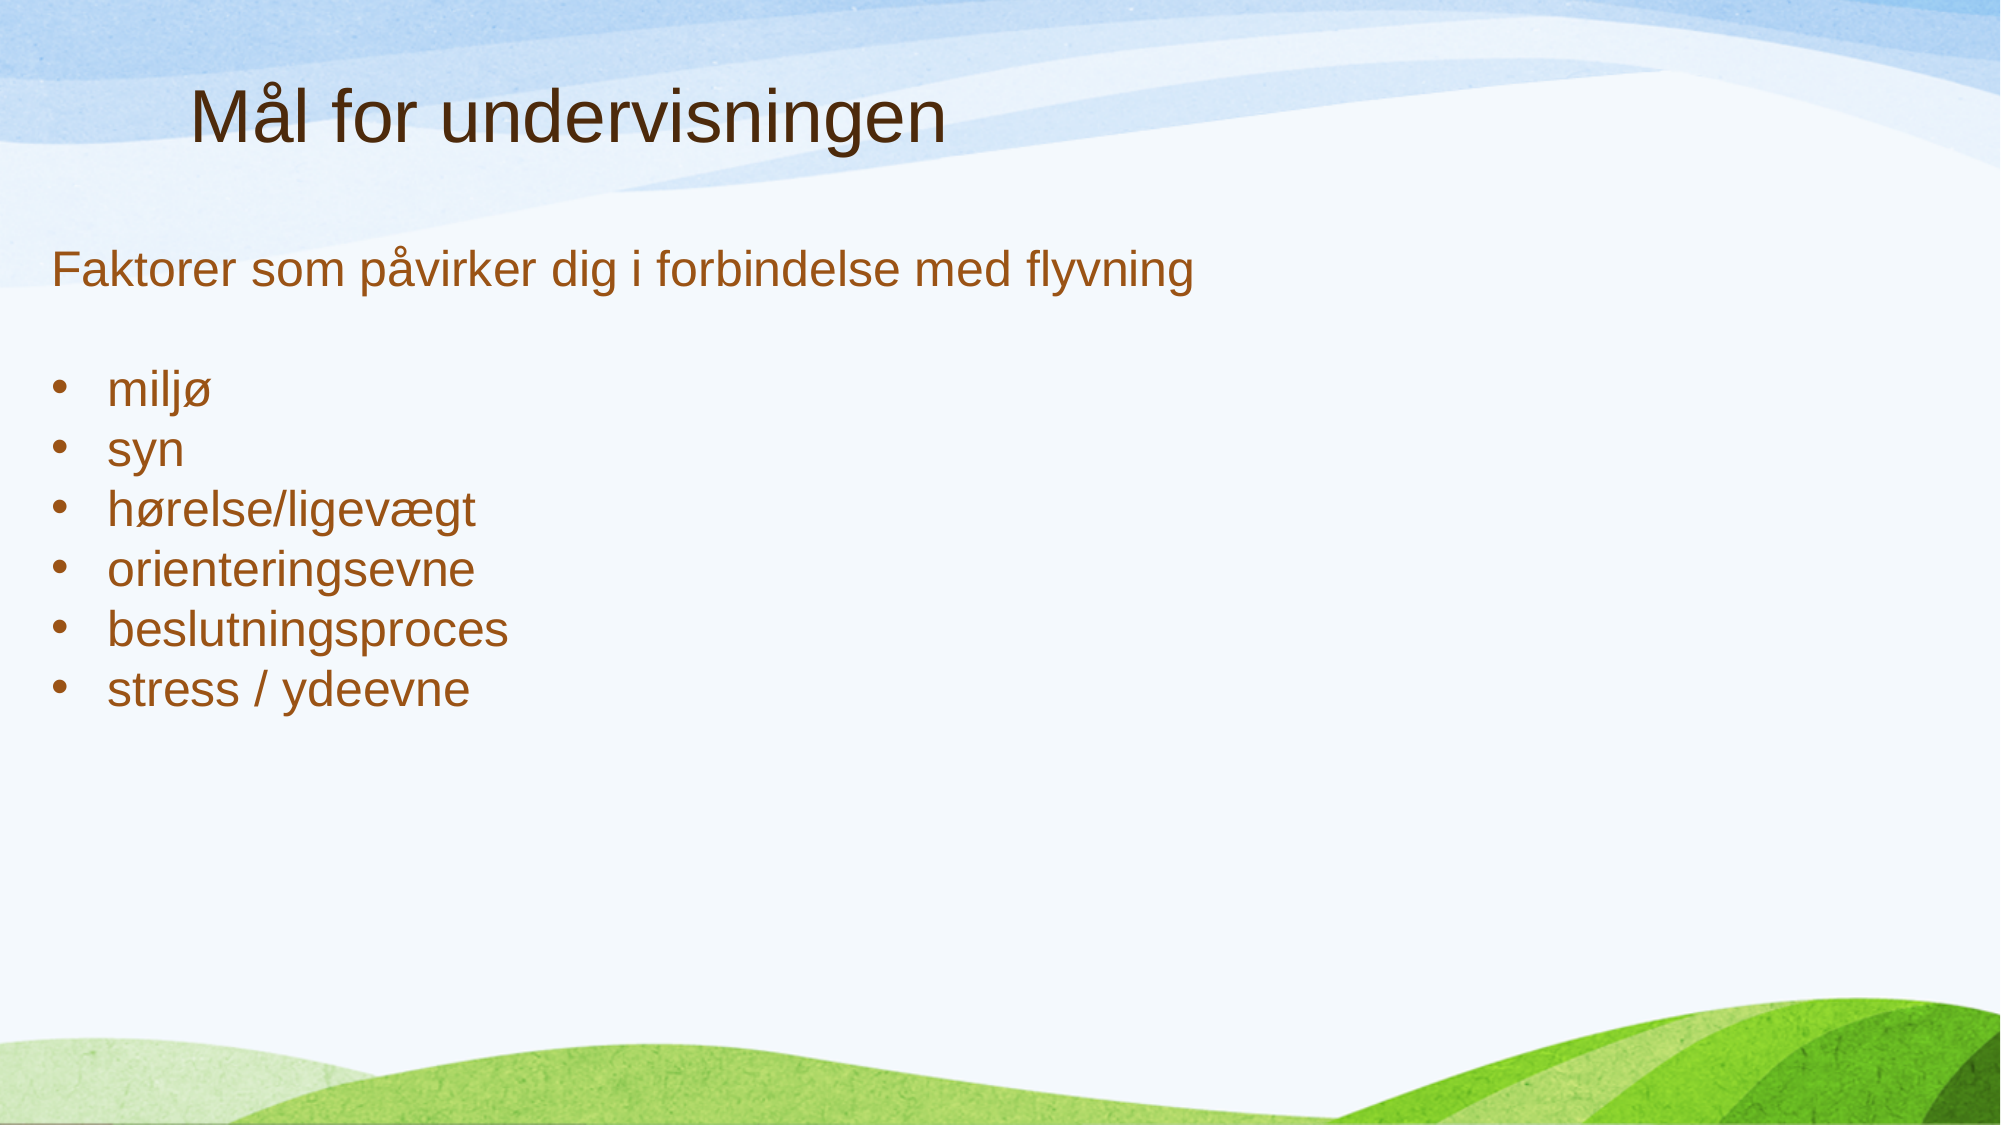

# Mål for undervisningen
Faktorer som påvirker dig i forbindelse med flyvning

miljø
syn
hørelse/ligevægt
orienteringsevne
beslutningsproces
stress / ydeevne